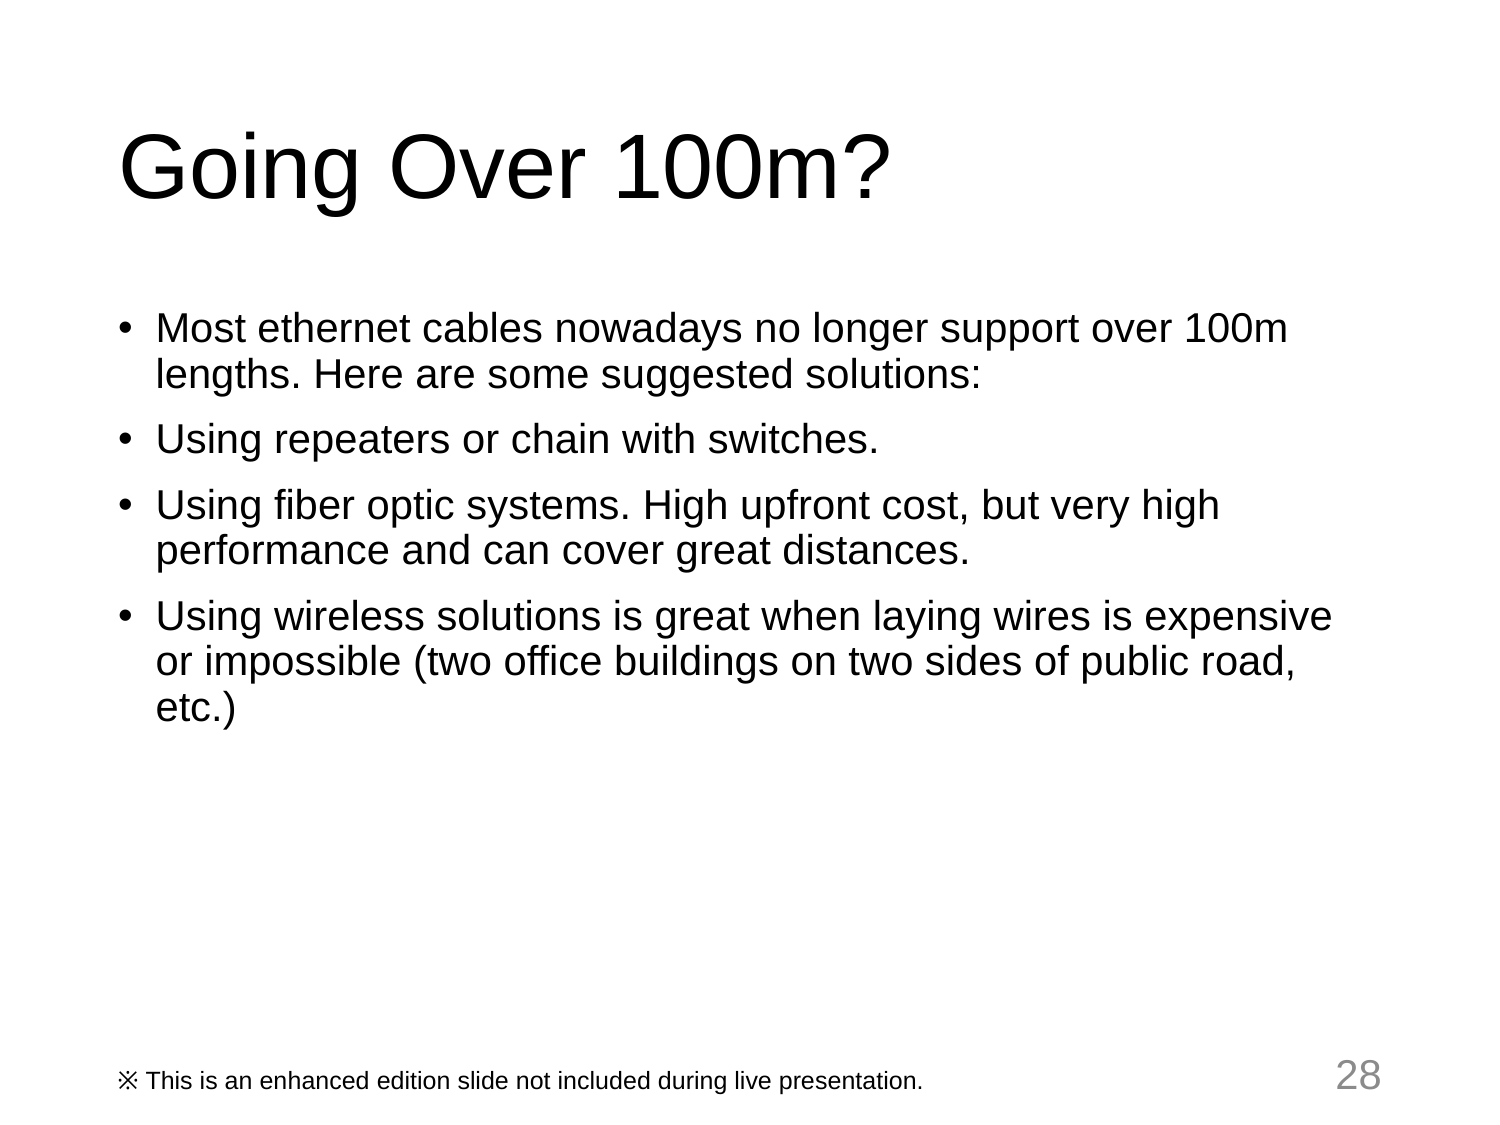

# Going Over 100m?
Most ethernet cables nowadays no longer support over 100m lengths. Here are some suggested solutions:
Using repeaters or chain with switches.
Using fiber optic systems. High upfront cost, but very high performance and can cover great distances.
Using wireless solutions is great when laying wires is expensive or impossible (two office buildings on two sides of public road, etc.)
28
※ This is an enhanced edition slide not included during live presentation.